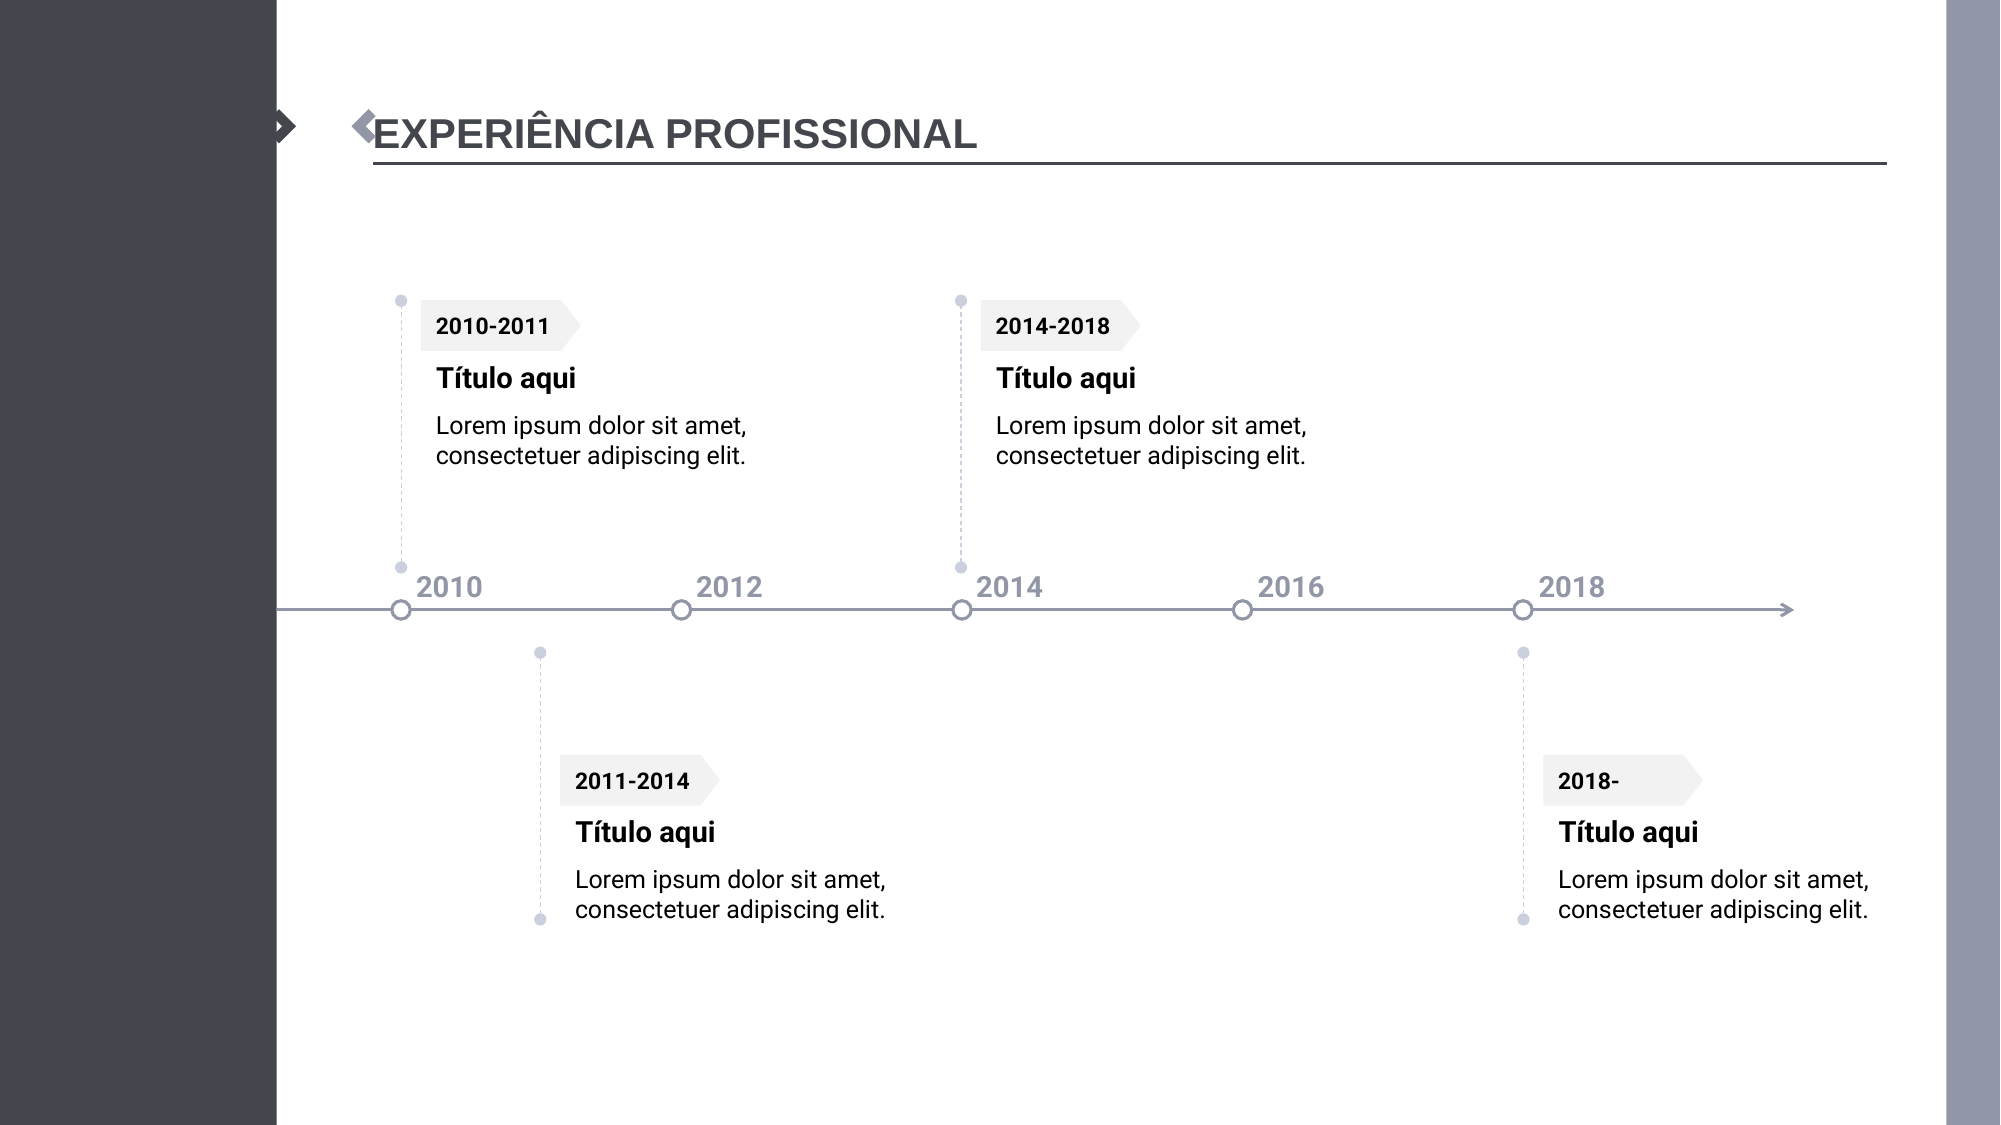

# Experiência Profissional

2010-2011
Título aqui
Lorem ipsum dolor sit amet, consectetuer adipiscing elit.
2014-2018
Título aqui
Lorem ipsum dolor sit amet, consectetuer adipiscing elit.
2010
2012
2014
2016
2018

2011-2014
Título aqui
Lorem ipsum dolor sit amet, consectetuer adipiscing elit.
2018-
Título aqui
Lorem ipsum dolor sit amet, consectetuer adipiscing elit.